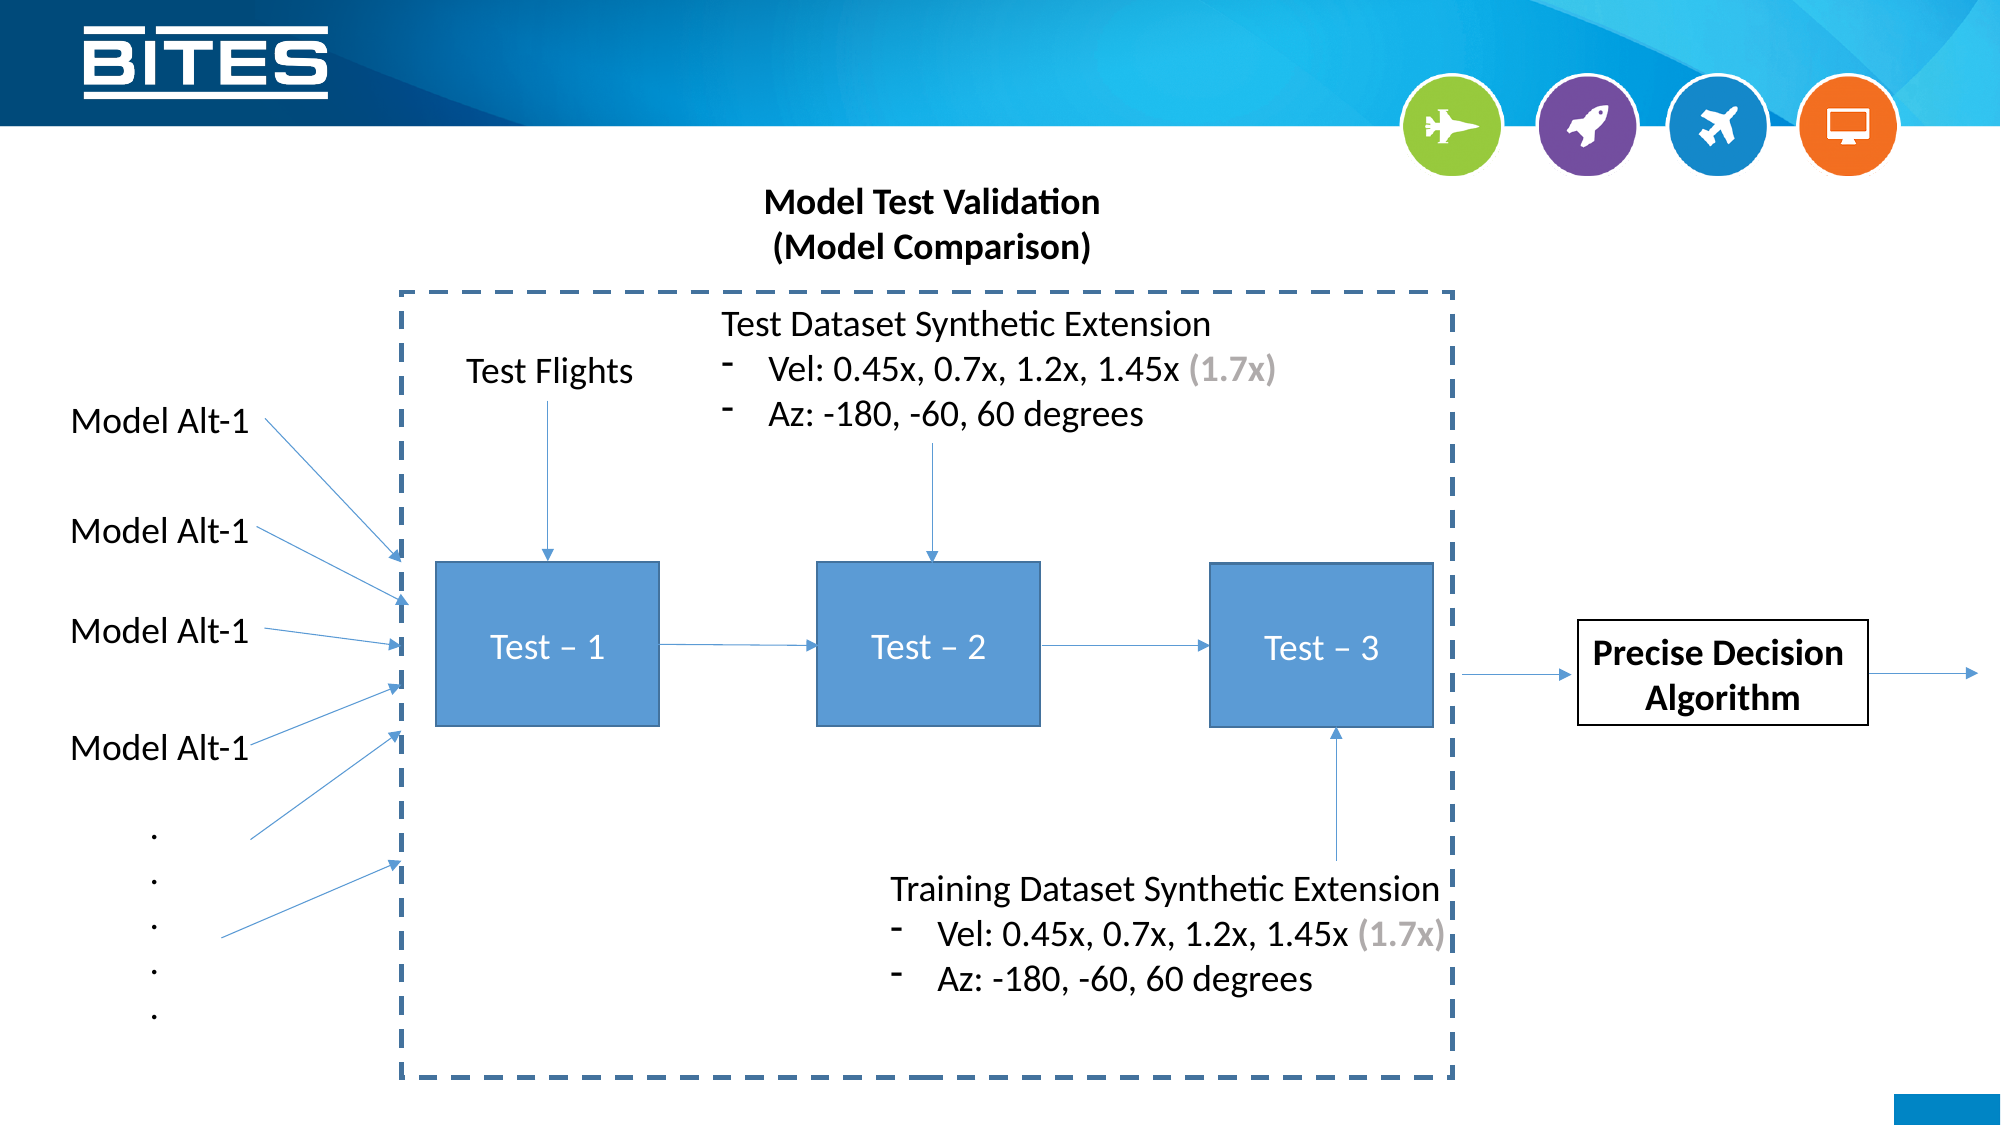

Model Test Validation
(Model Comparison)

Test Dataset Synthetic Extension
Vel: 0.45x, 0.7x, 1.2x, 1.45x (1.7x)
Az: -180, -60, 60 degrees
Test Flights
Model Alt-1
Model Alt-1
Test – 1
Test – 2
Test – 3
Model Alt-1
Precise Decision
Algorithm
Model Alt-1
.
.
.
.
.
Training Dataset Synthetic Extension
Vel: 0.45x, 0.7x, 1.2x, 1.45x (1.7x)
Az: -180, -60, 60 degrees